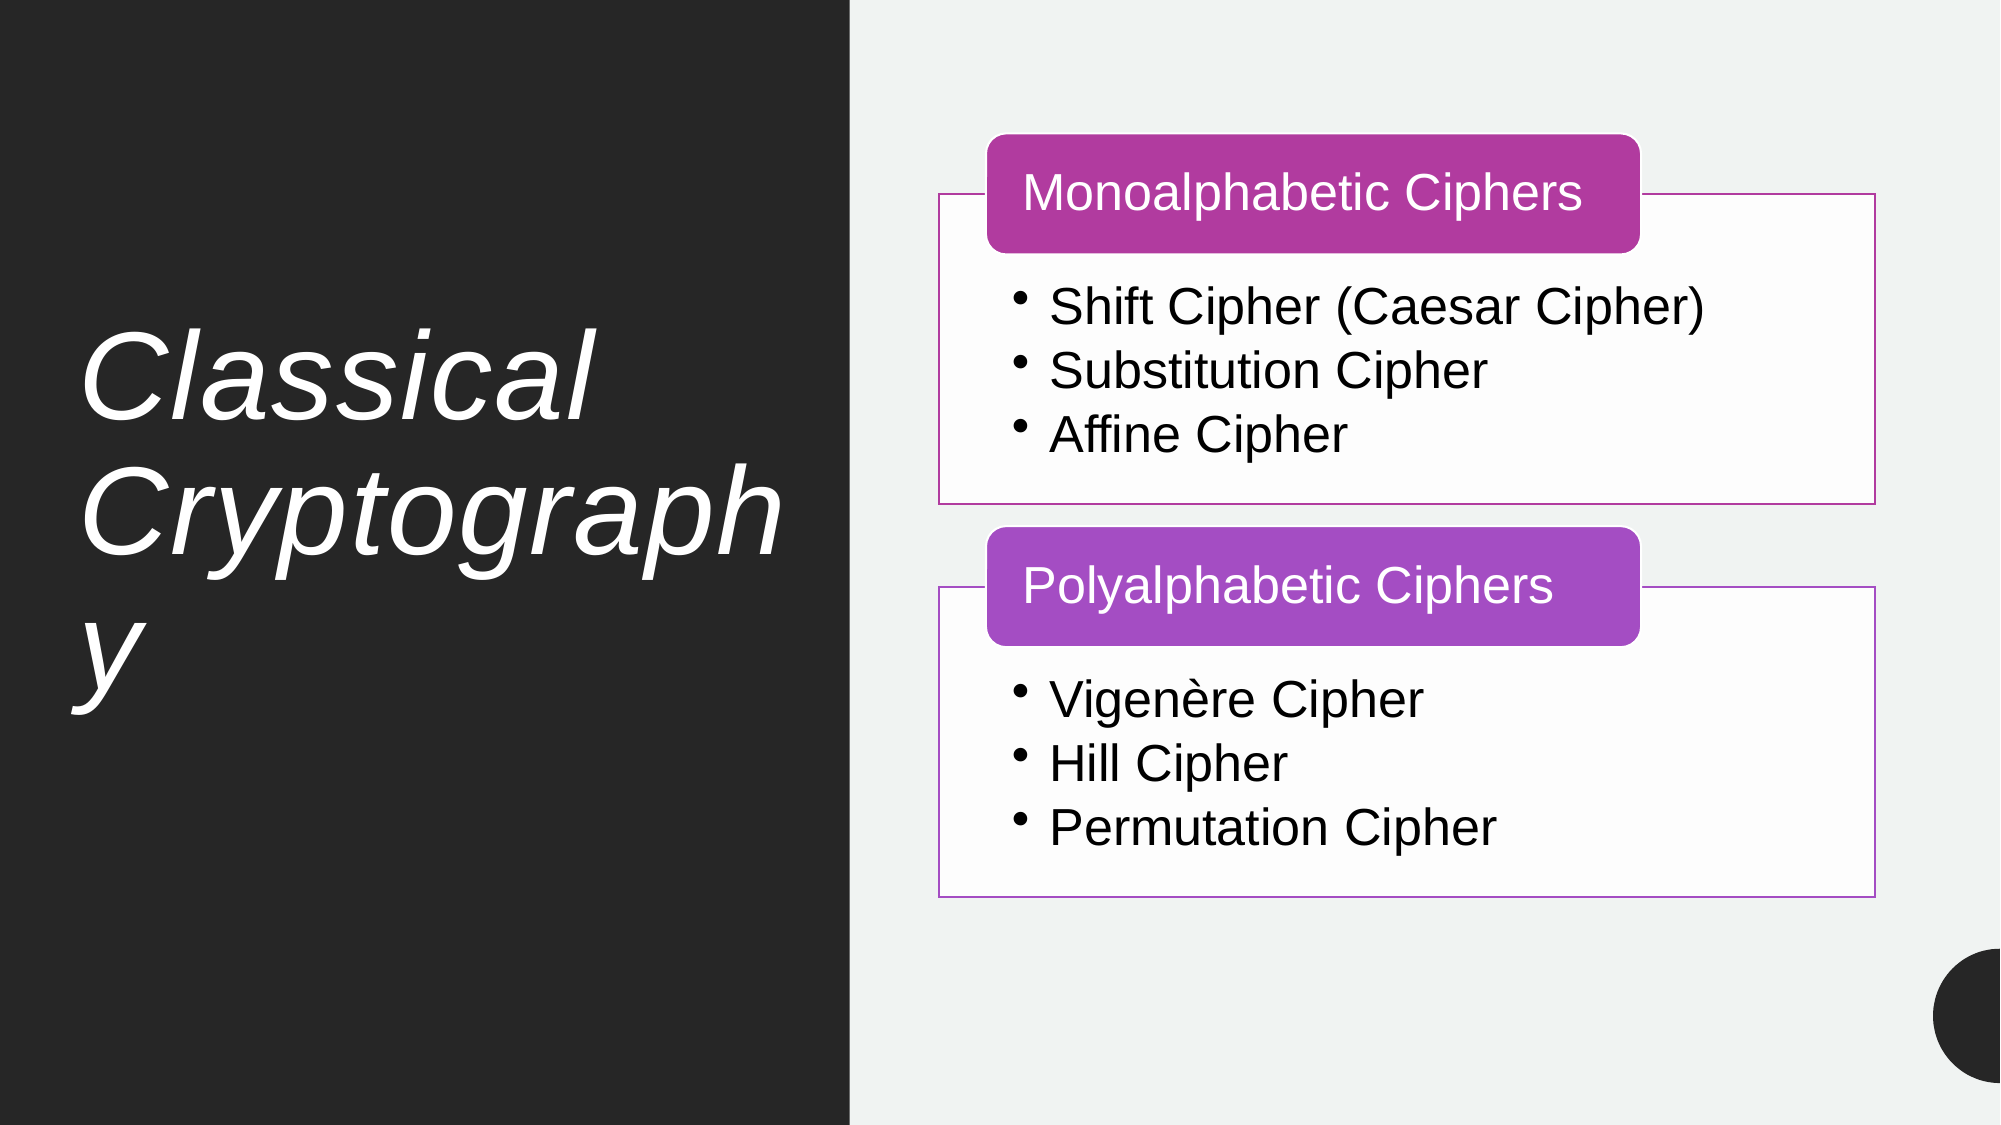

Shift Cipher (Caesar Cipher)
Substitution Cipher
Affine Cipher
Monoalphabetic Ciphers
Vigenère Cipher
Hill Cipher
Permutation Cipher
Polyalphabetic Ciphers
Classical Cryptography